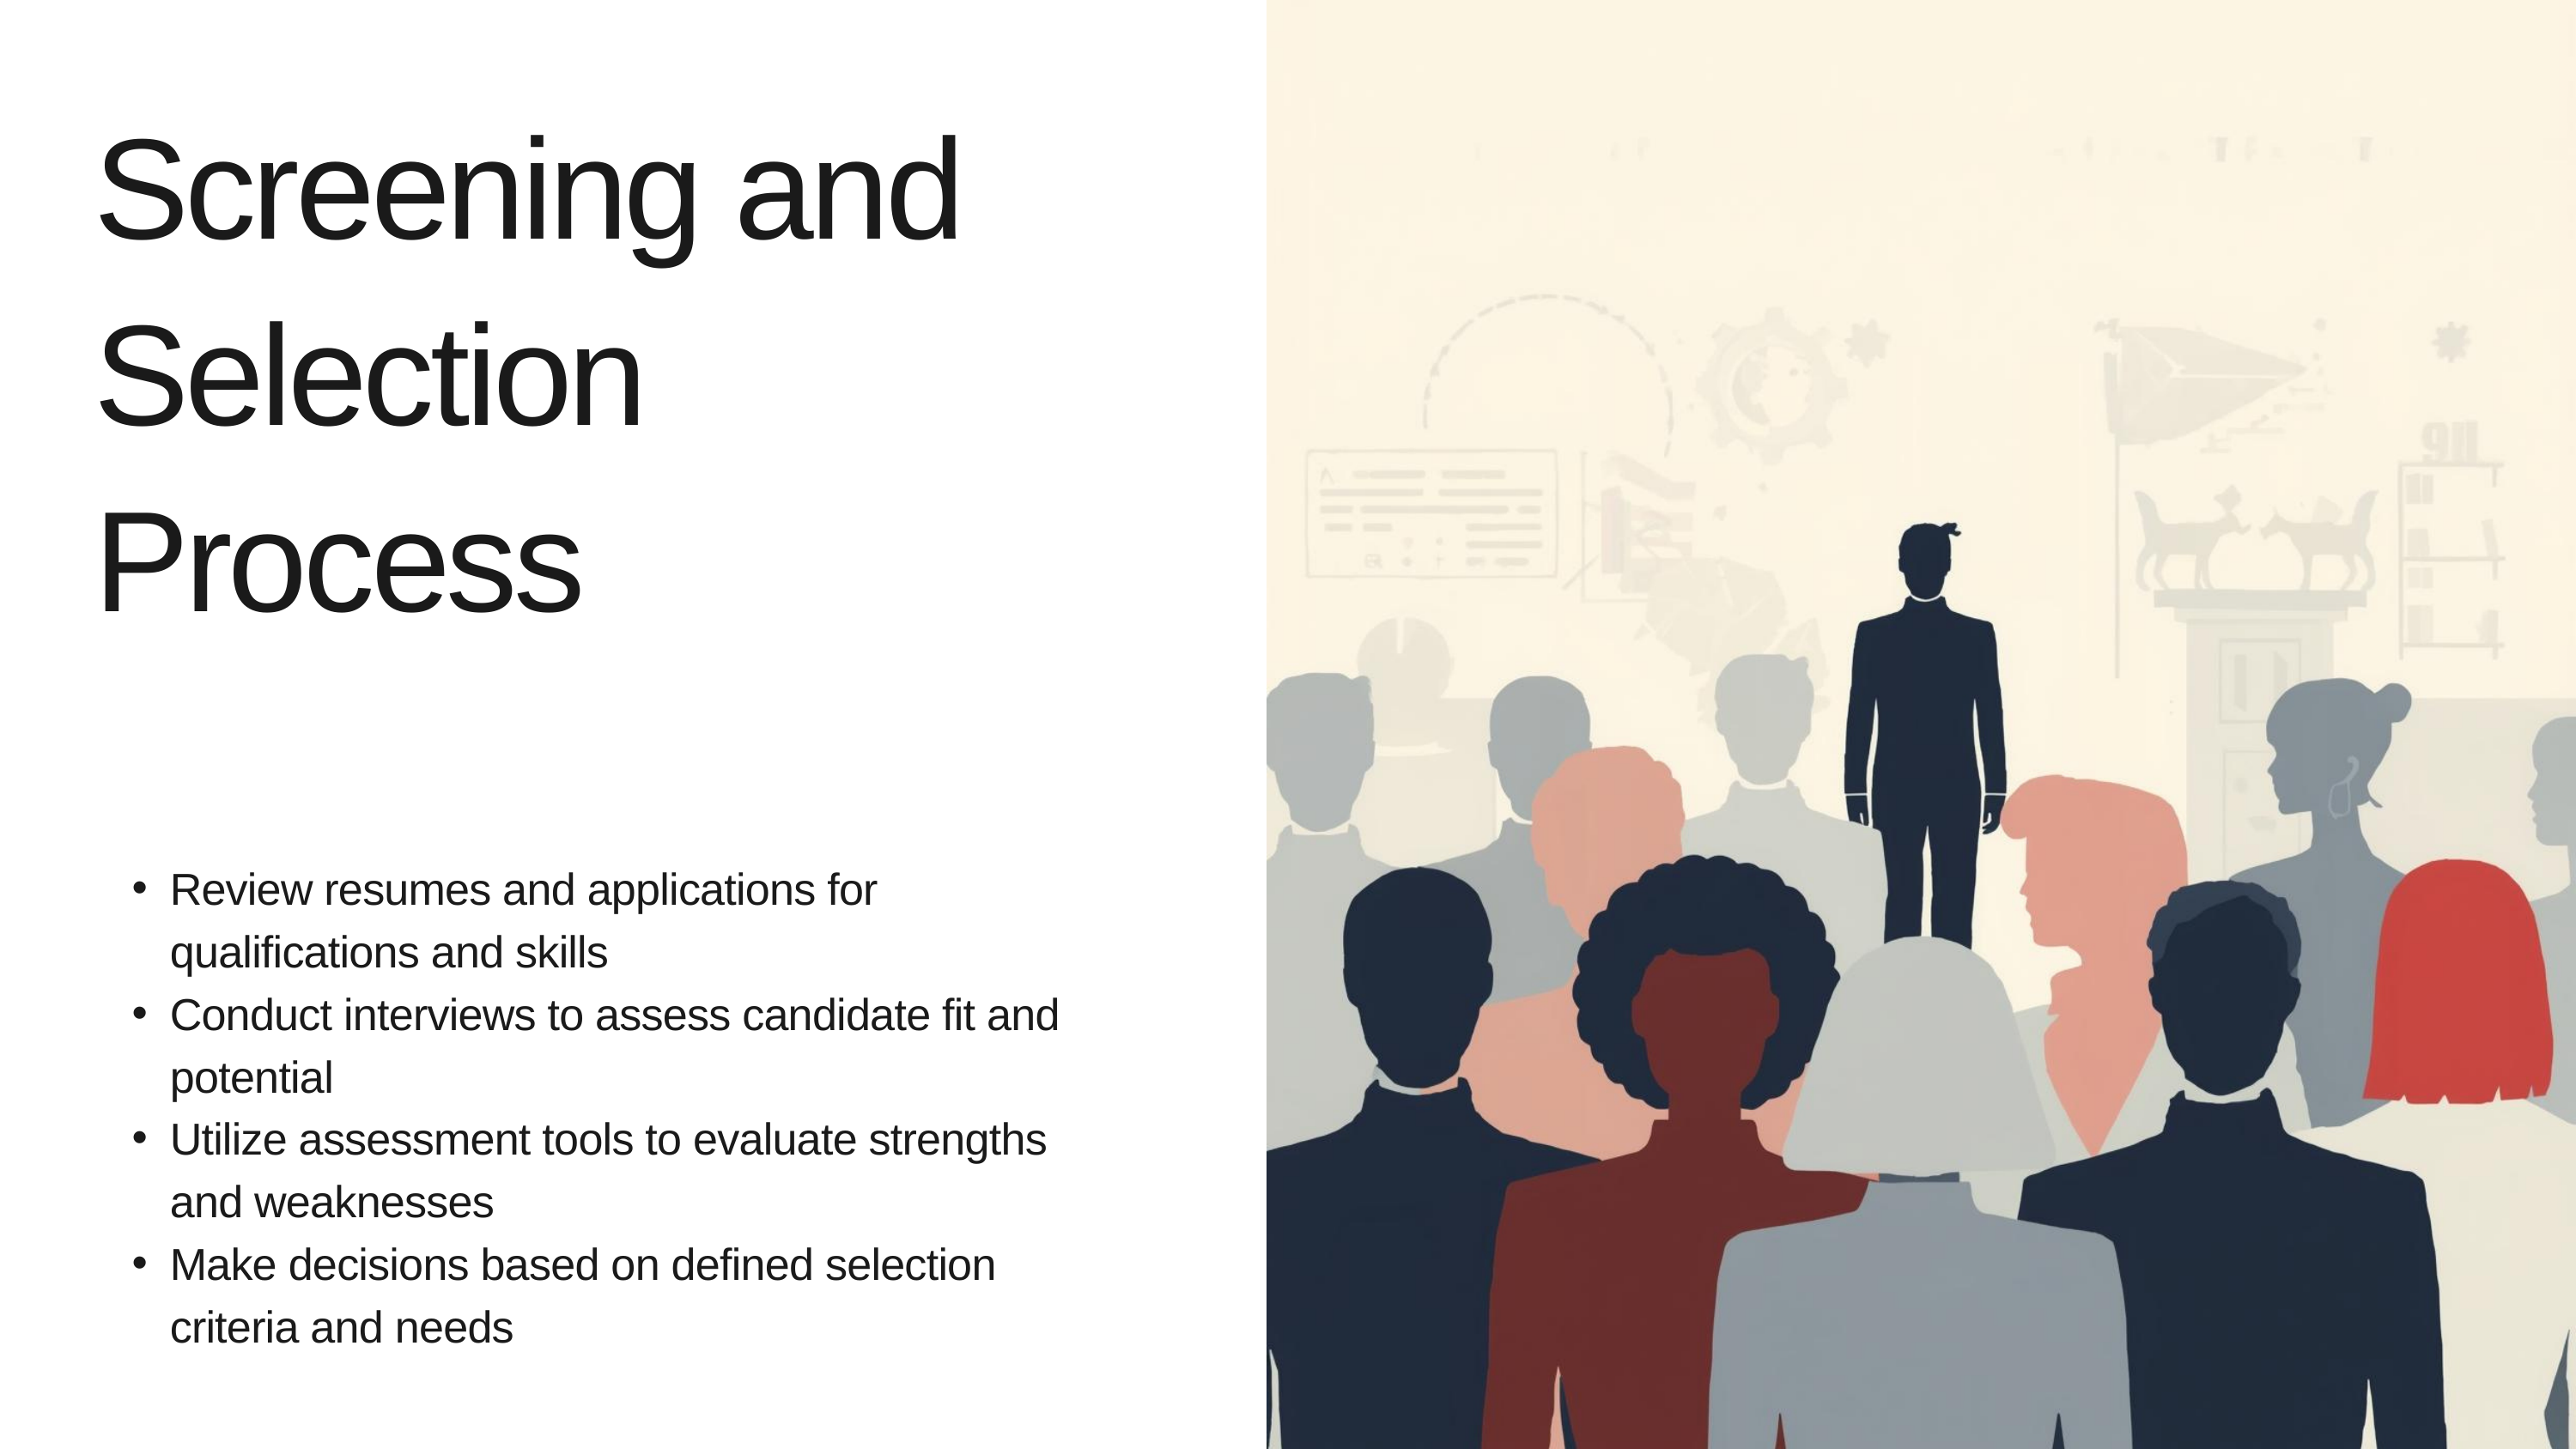

Screening and Selection Process
Review resumes and applications for qualifications and skills
Conduct interviews to assess candidate fit and potential
Utilize assessment tools to evaluate strengths and weaknesses
Make decisions based on defined selection criteria and needs